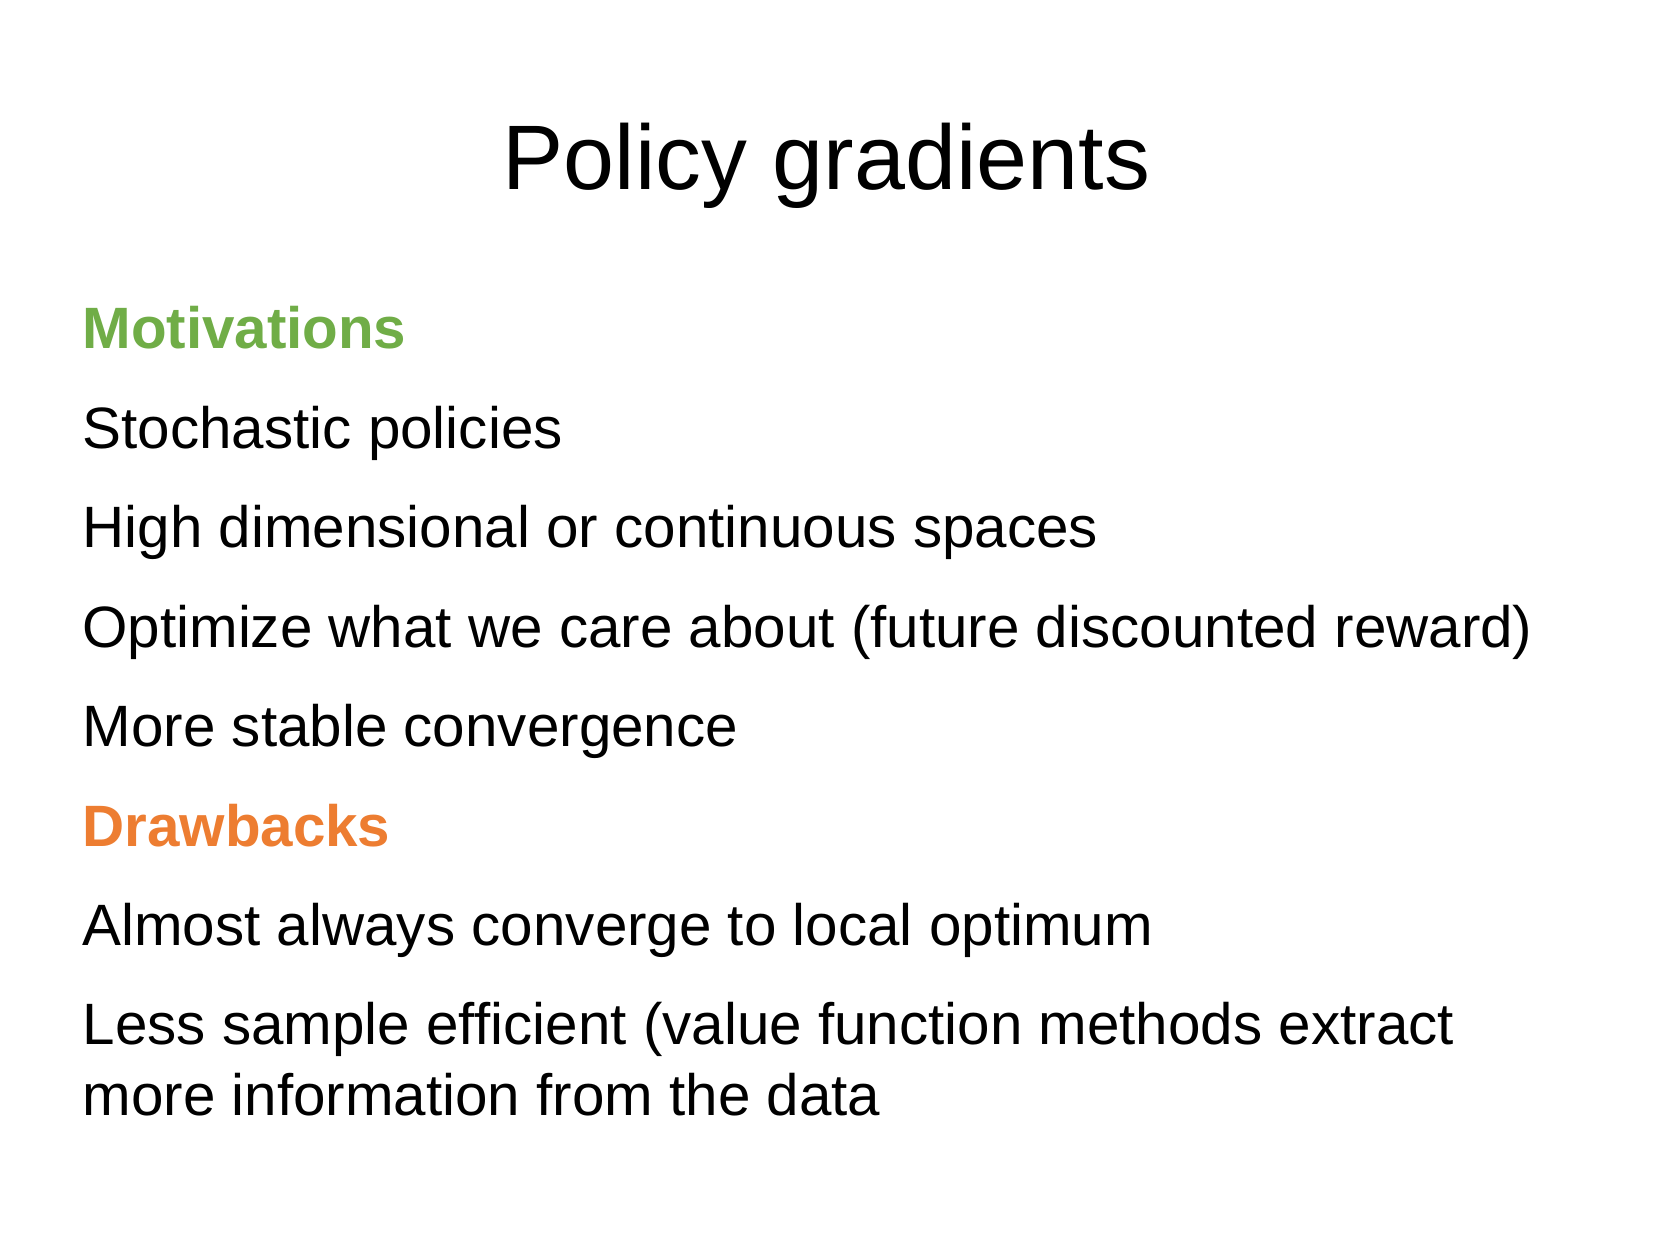

Policy gradients
Motivations
Stochastic policies
High dimensional or continuous spaces
Optimize what we care about (future discounted reward)
More stable convergence
Drawbacks
Almost always converge to local optimum
Less sample efficient (value function methods extract more information from the data